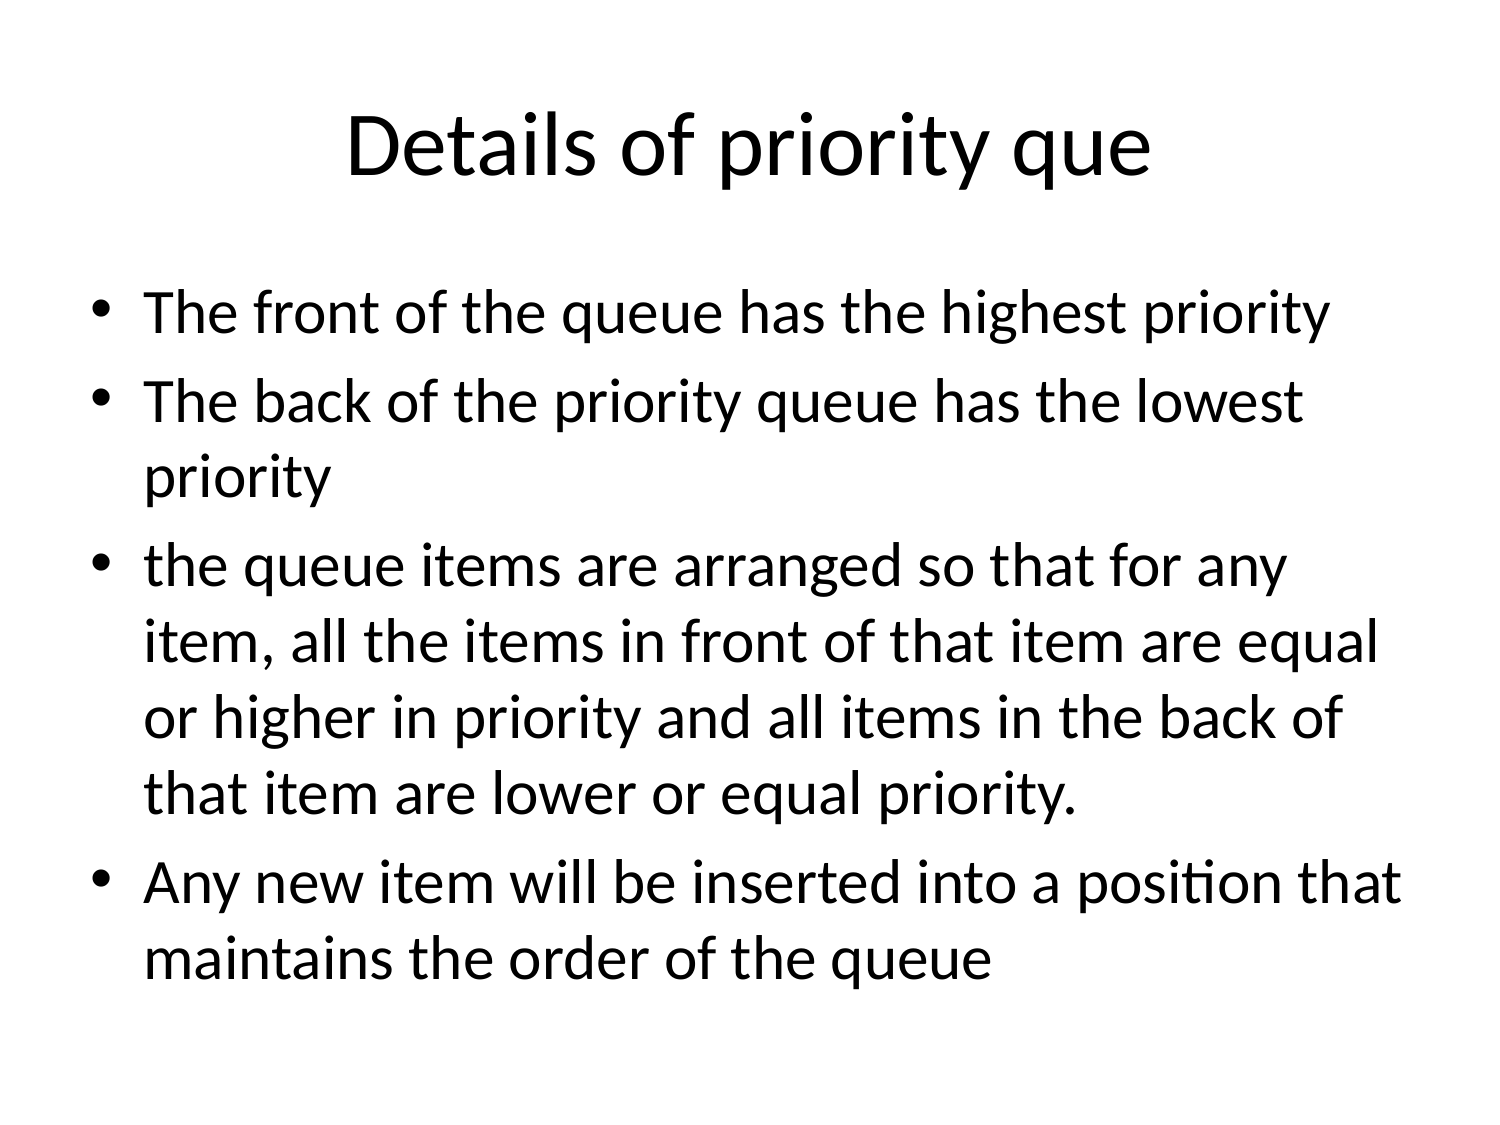

# Details of priority que
The front of the queue has the highest priority
The back of the priority queue has the lowest priority
the queue items are arranged so that for any item, all the items in front of that item are equal or higher in priority and all items in the back of that item are lower or equal priority.
Any new item will be inserted into a position that maintains the order of the queue